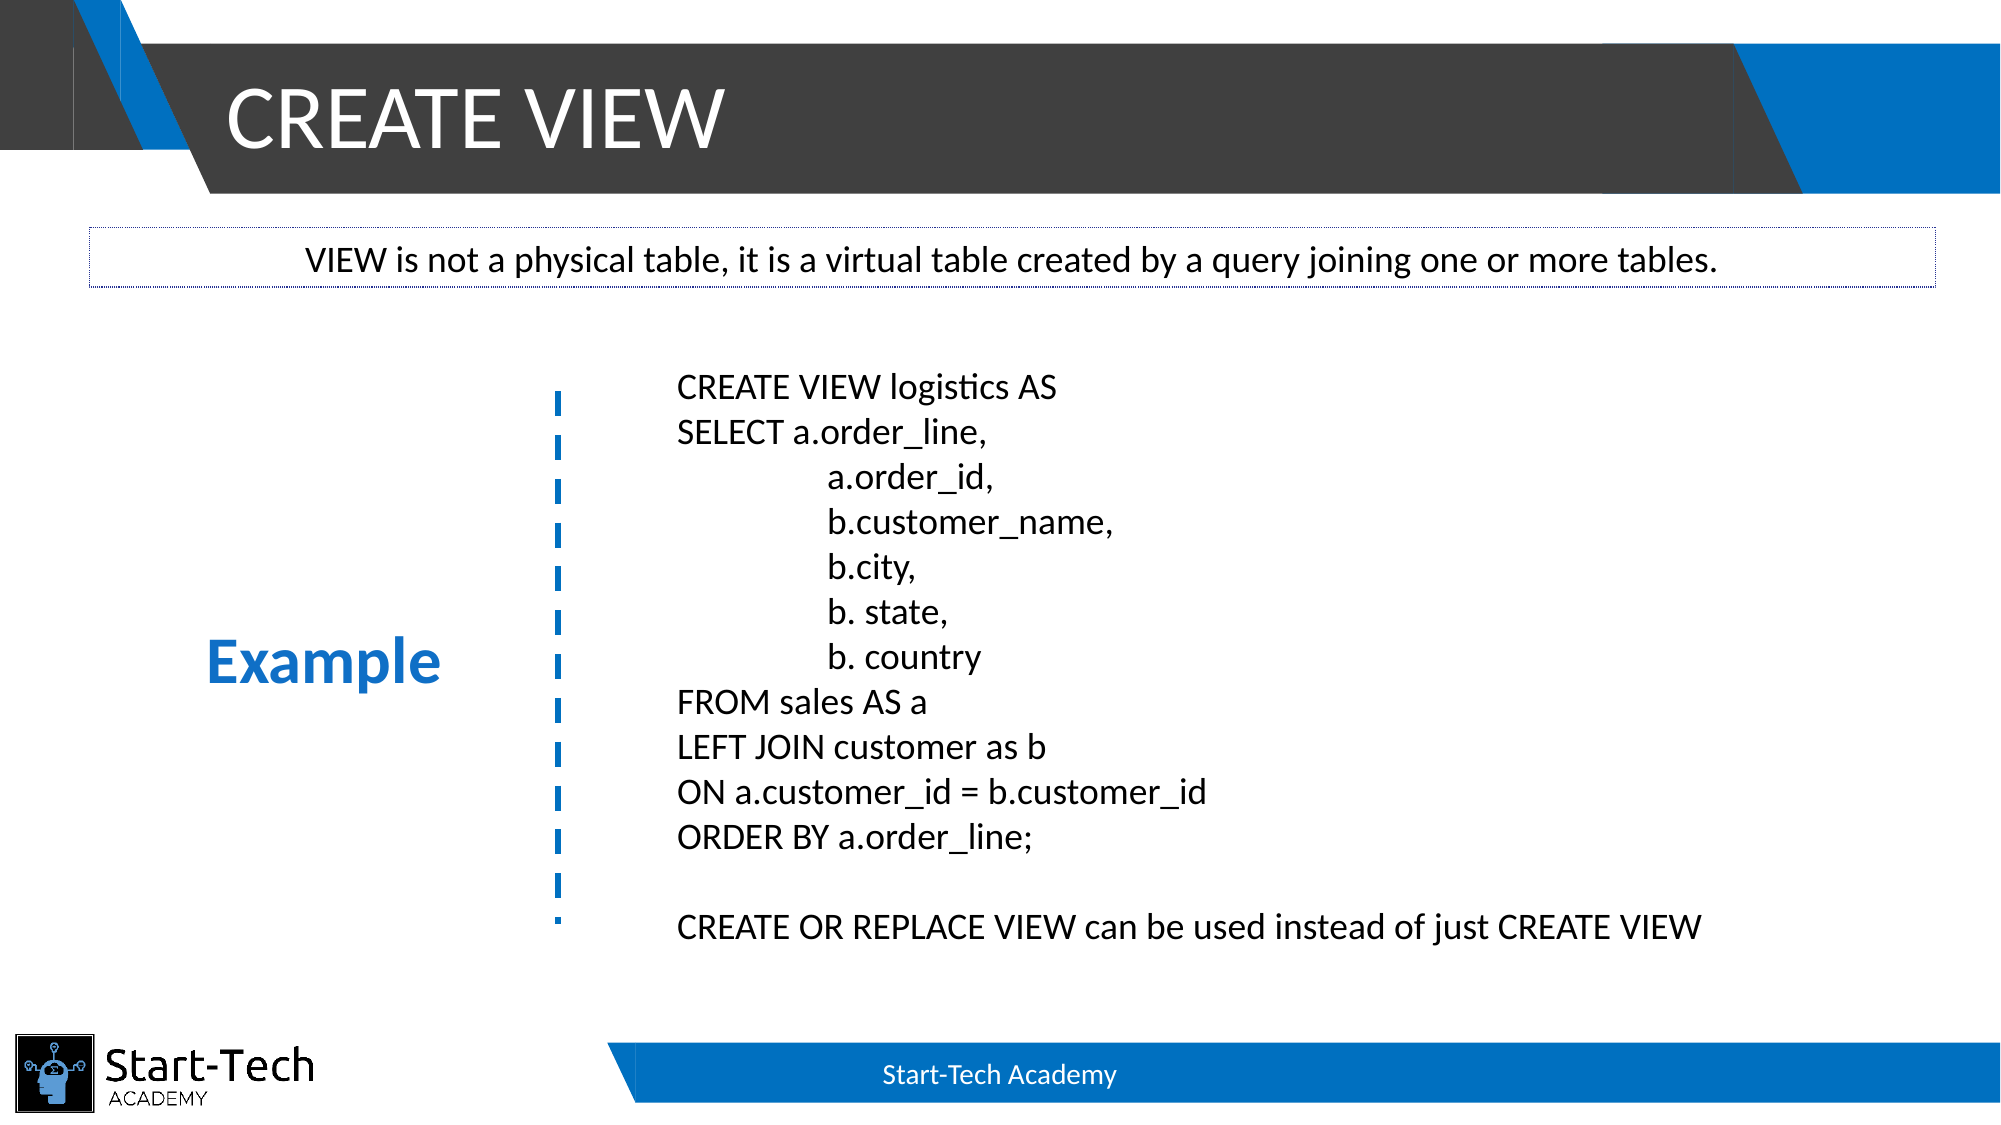

# CREATE VIEW
VIEW is not a physical table, it is a virtual table created by a query joining one or more tables.
CREATE VIEW logistics AS
SELECT a.order_line,
	a.order_id,
	b.customer_name,
	b.city,
	b. state,
	b. country
FROM sales AS a
LEFT JOIN customer as b
ON a.customer_id = b.customer_id
ORDER BY a.order_line;

CREATE OR REPLACE VIEW can be used instead of just CREATE VIEW
Example
Start-Tech Academy